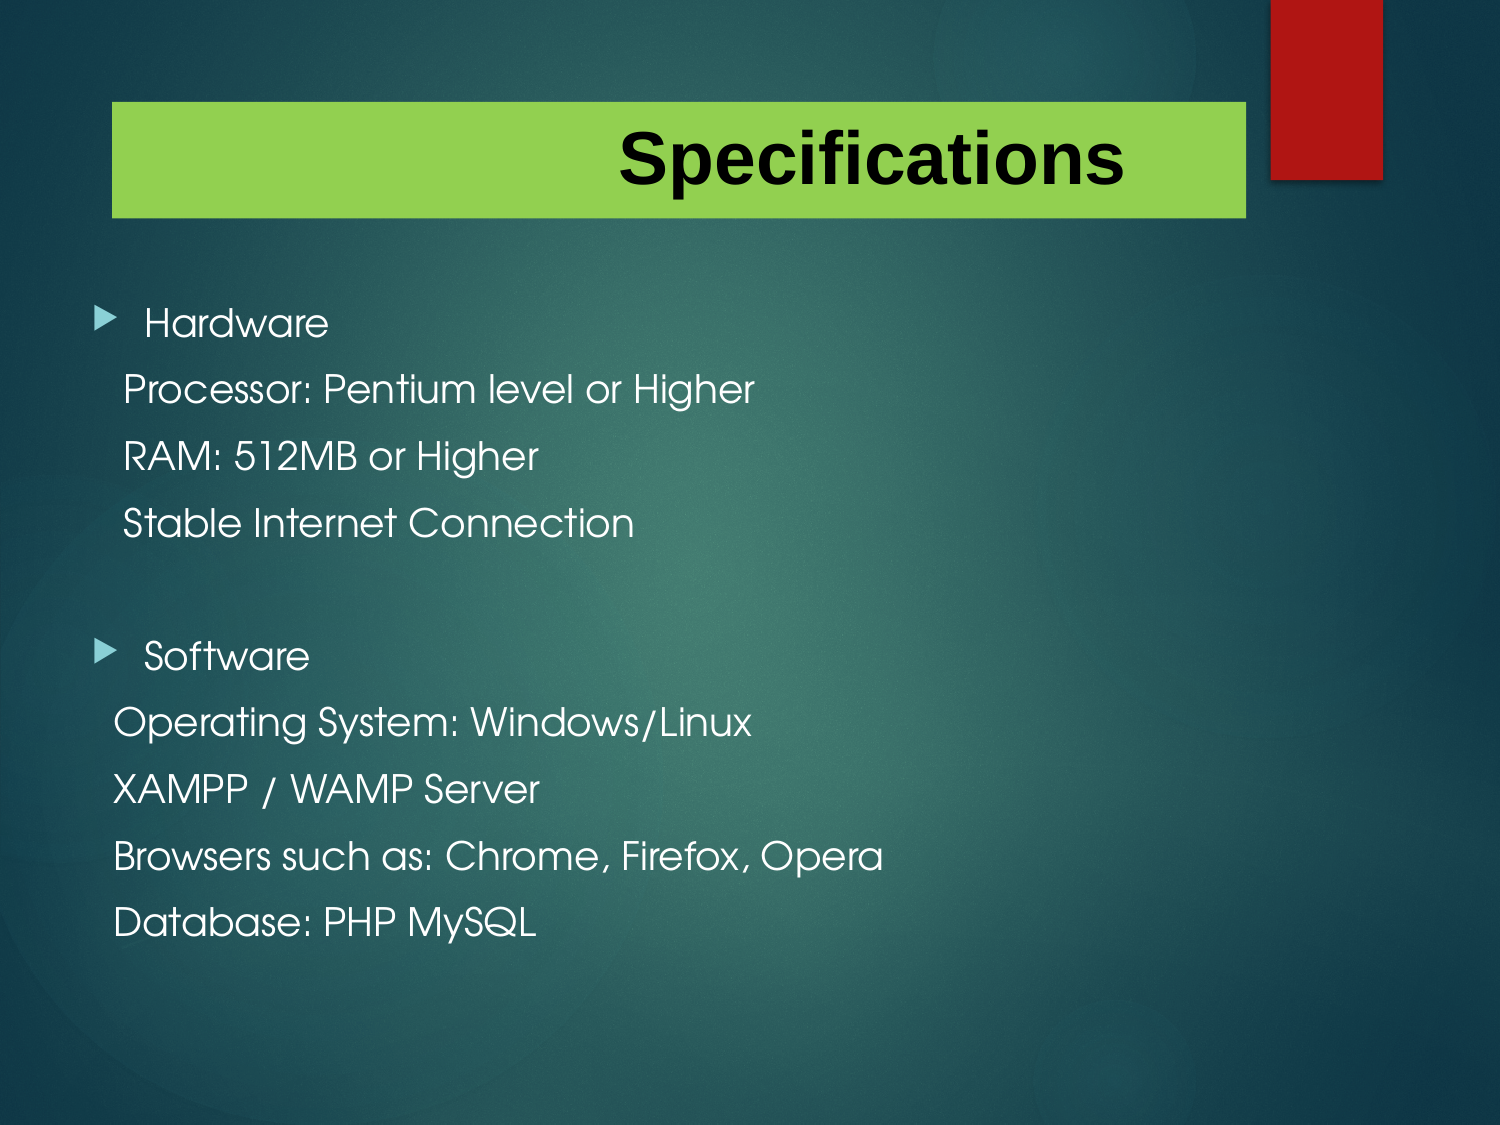

# Specifications
Hardware
   Processor: Pentium level or Higher
   RAM: 512MB or Higher
   Stable Internet Connection

Software
  Operating System: Windows/Linux
  XAMPP / WAMP Server
  Browsers such as: Chrome, Firefox, Opera
  Database: PHP MySQL